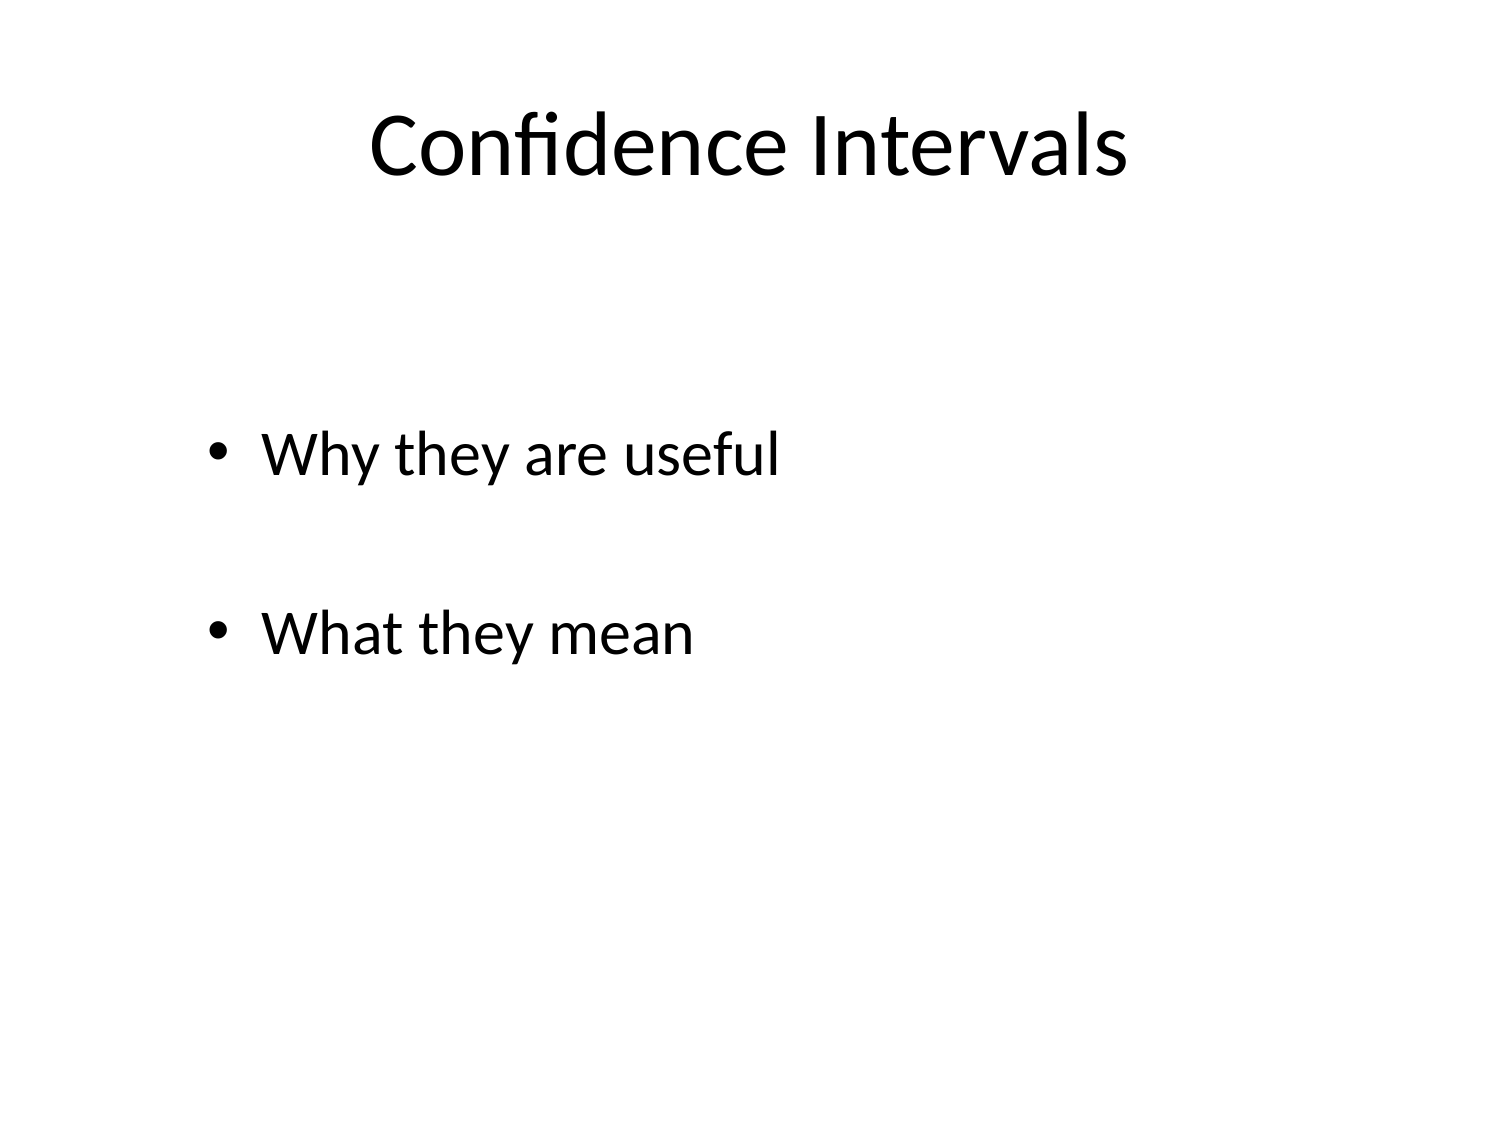

# Confidence Intervals
Why they are useful

What they mean